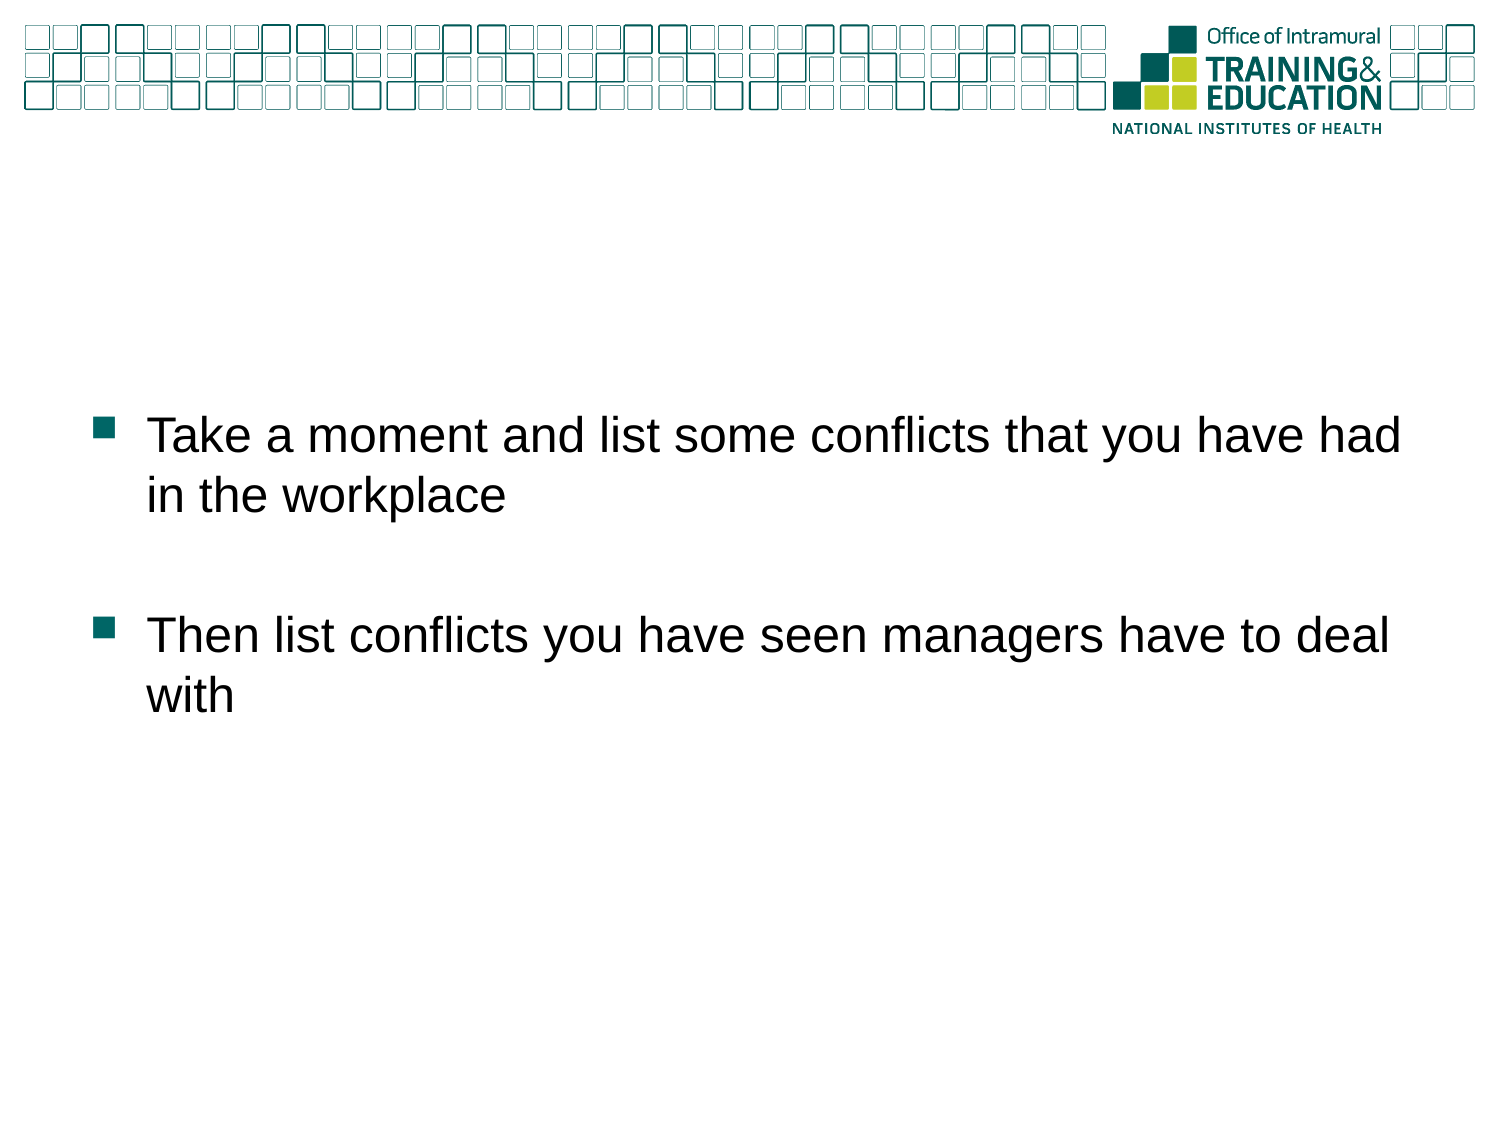

#

Take a moment and list some conflicts that you have had in the workplace

Then list conflicts you have seen managers have to deal with